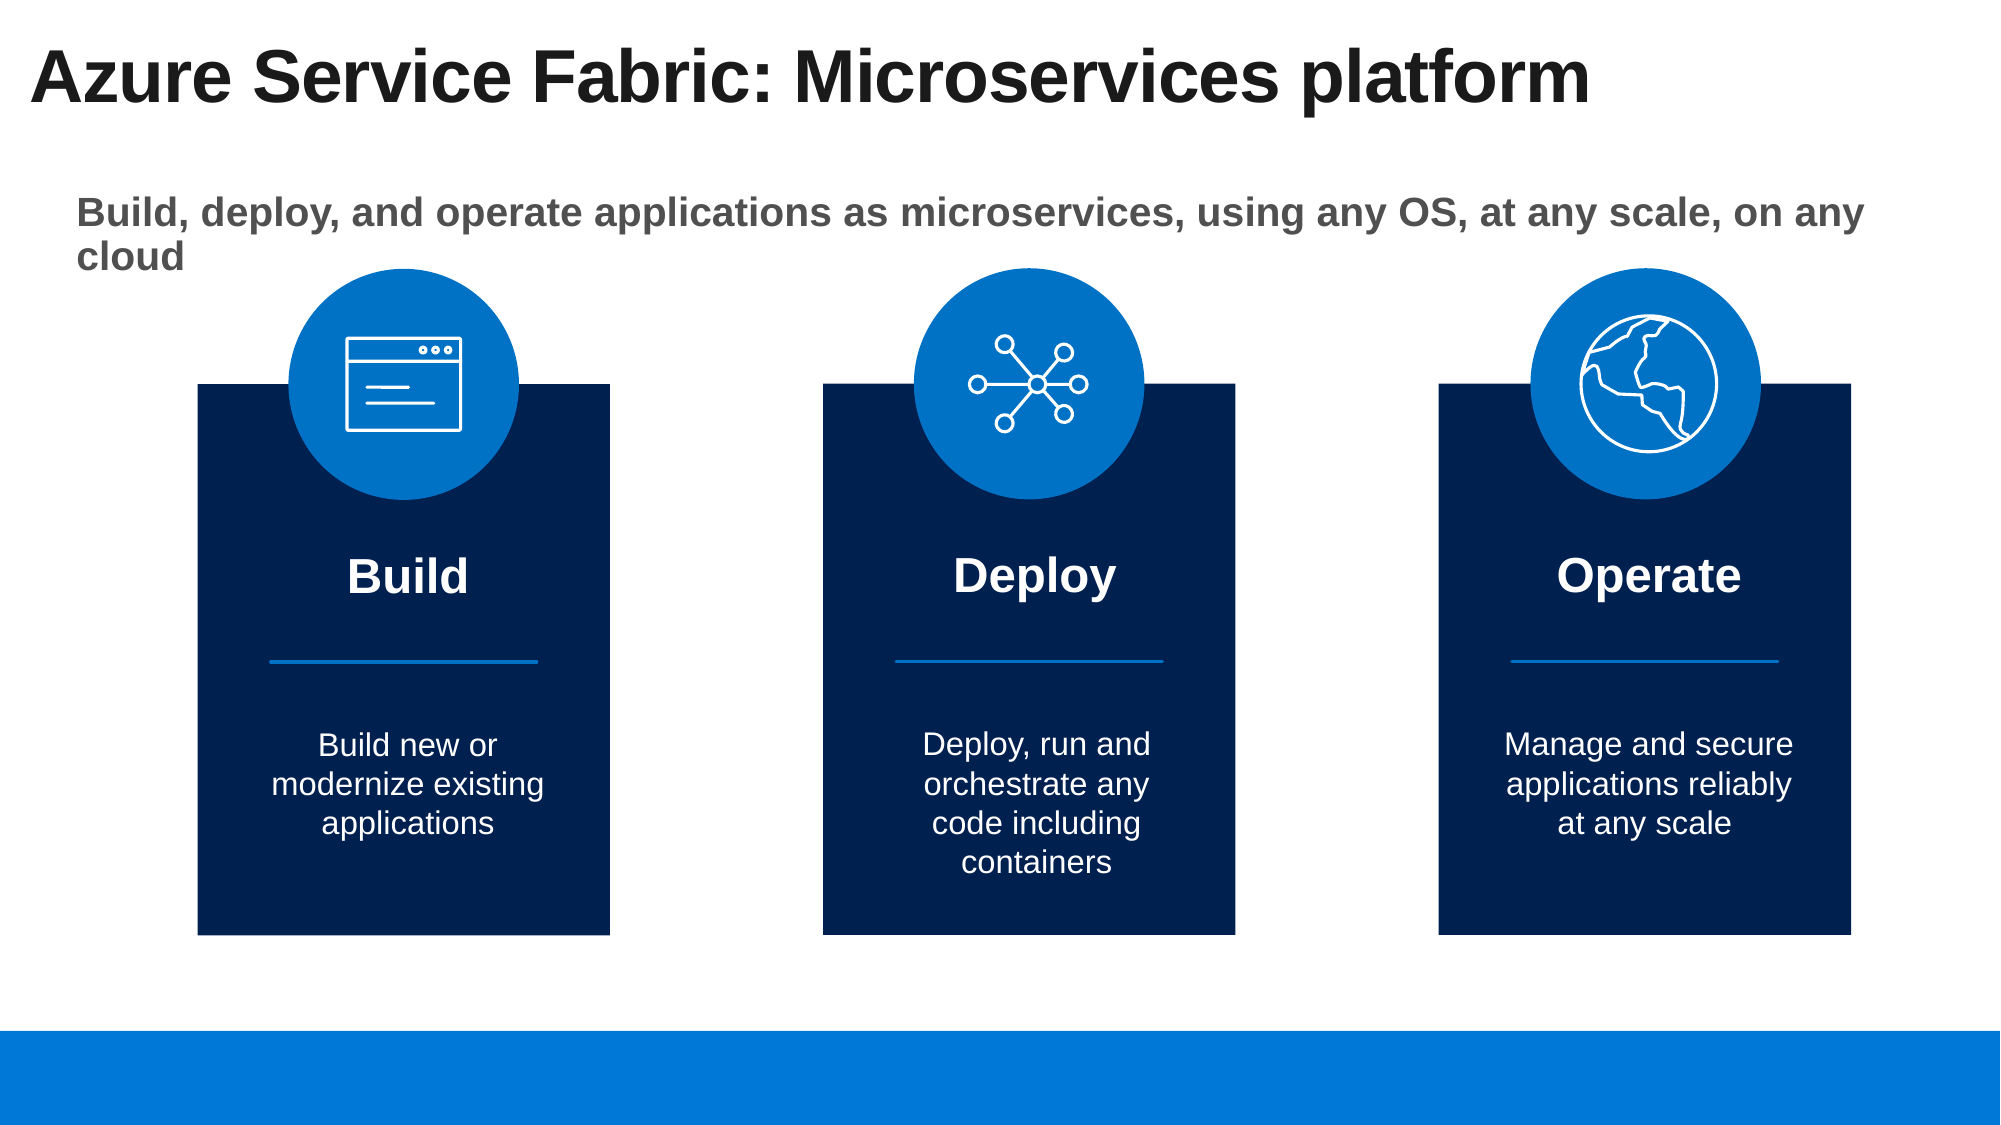

# Azure Service Fabric: Microservices platform
Build, deploy, and operate applications as microservices, using any OS, at any scale, on any cloud

Deploy
Deploy, run and orchestrate any code including containers

Operate
Manage and secure applications reliably at any scale

Build
Build new or modernize existing applications